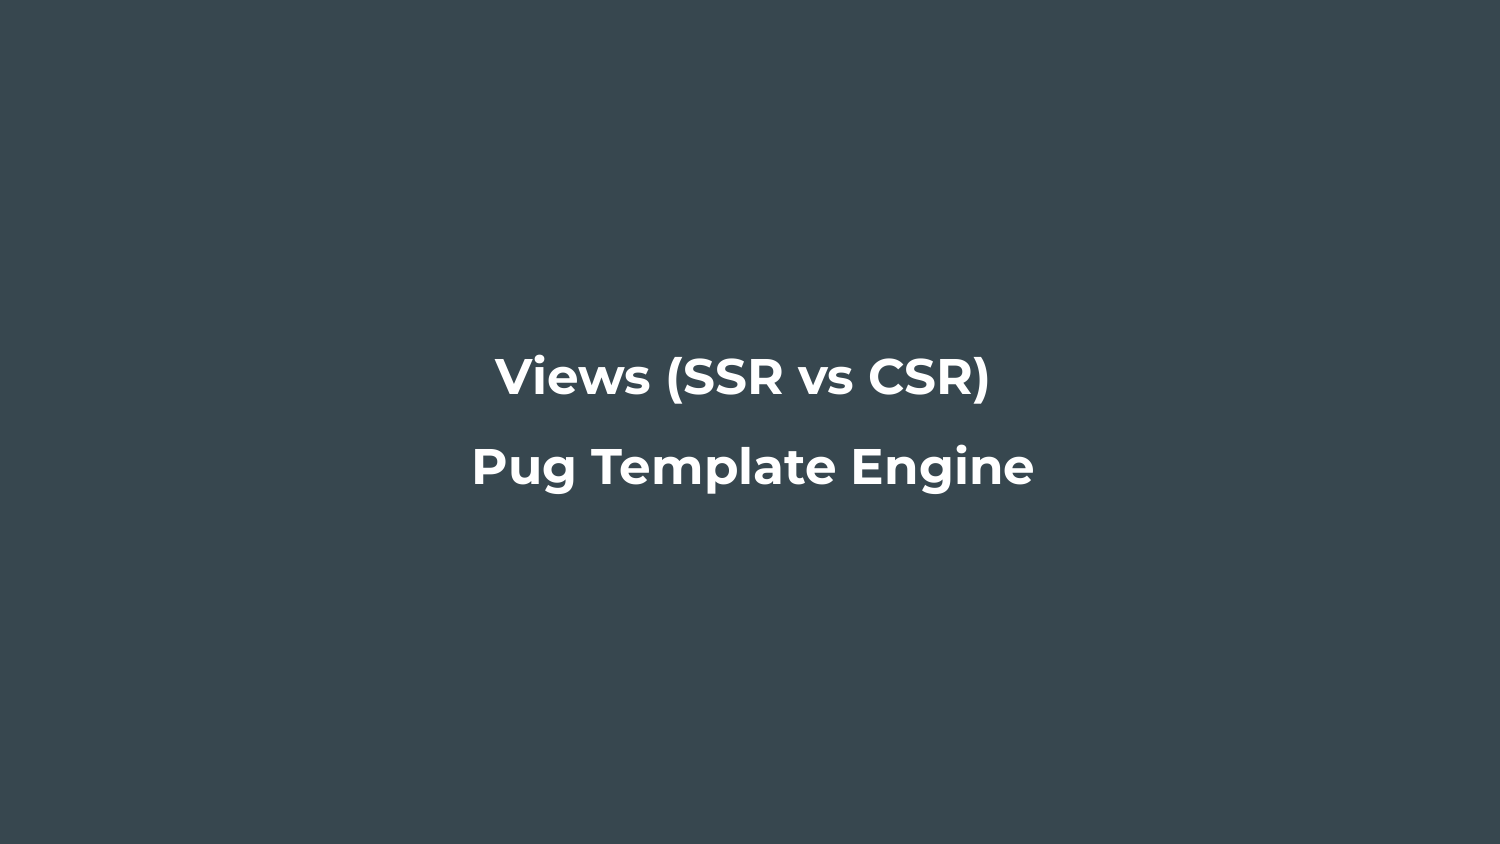

Views (SSR vs CSR)
           Pug Template Engine